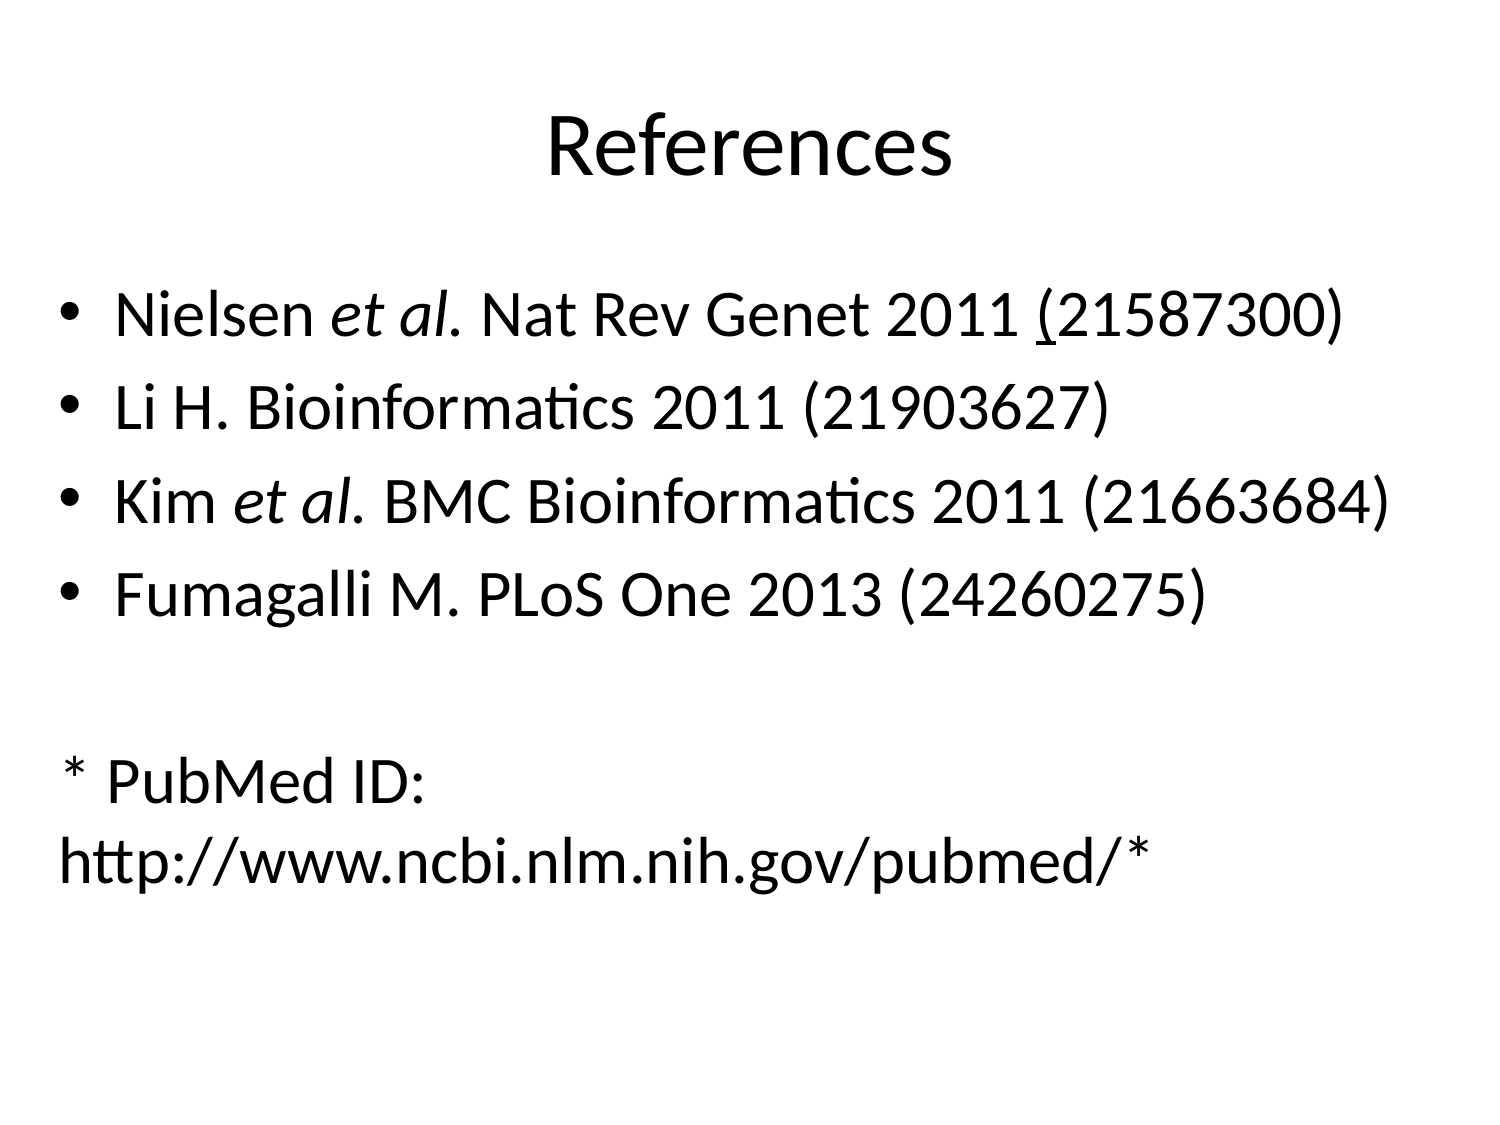

# References
Nielsen et al. Nat Rev Genet 2011 (21587300)
Li H. Bioinformatics 2011 (21903627)
Kim et al. BMC Bioinformatics 2011 (21663684)
Fumagalli M. PLoS One 2013 (24260275)

* PubMed ID: http://www.ncbi.nlm.nih.gov/pubmed/*